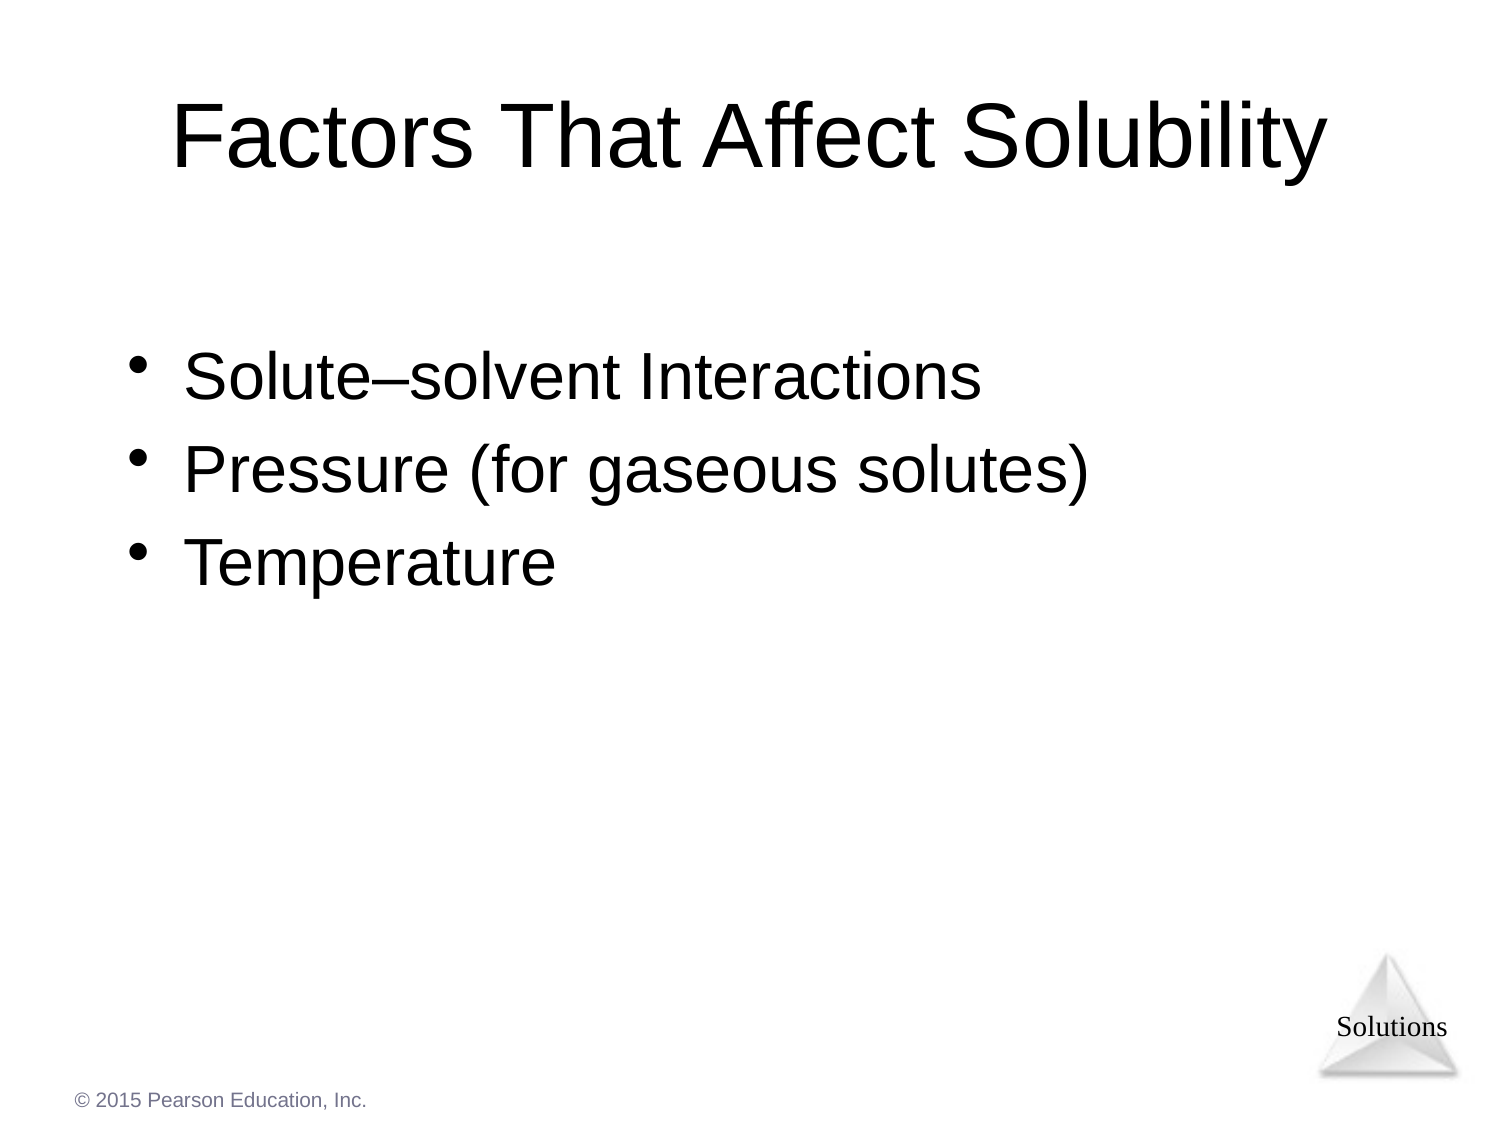

# Factors That Affect Solubility
Solute–solvent Interactions
Pressure (for gaseous solutes)
Temperature